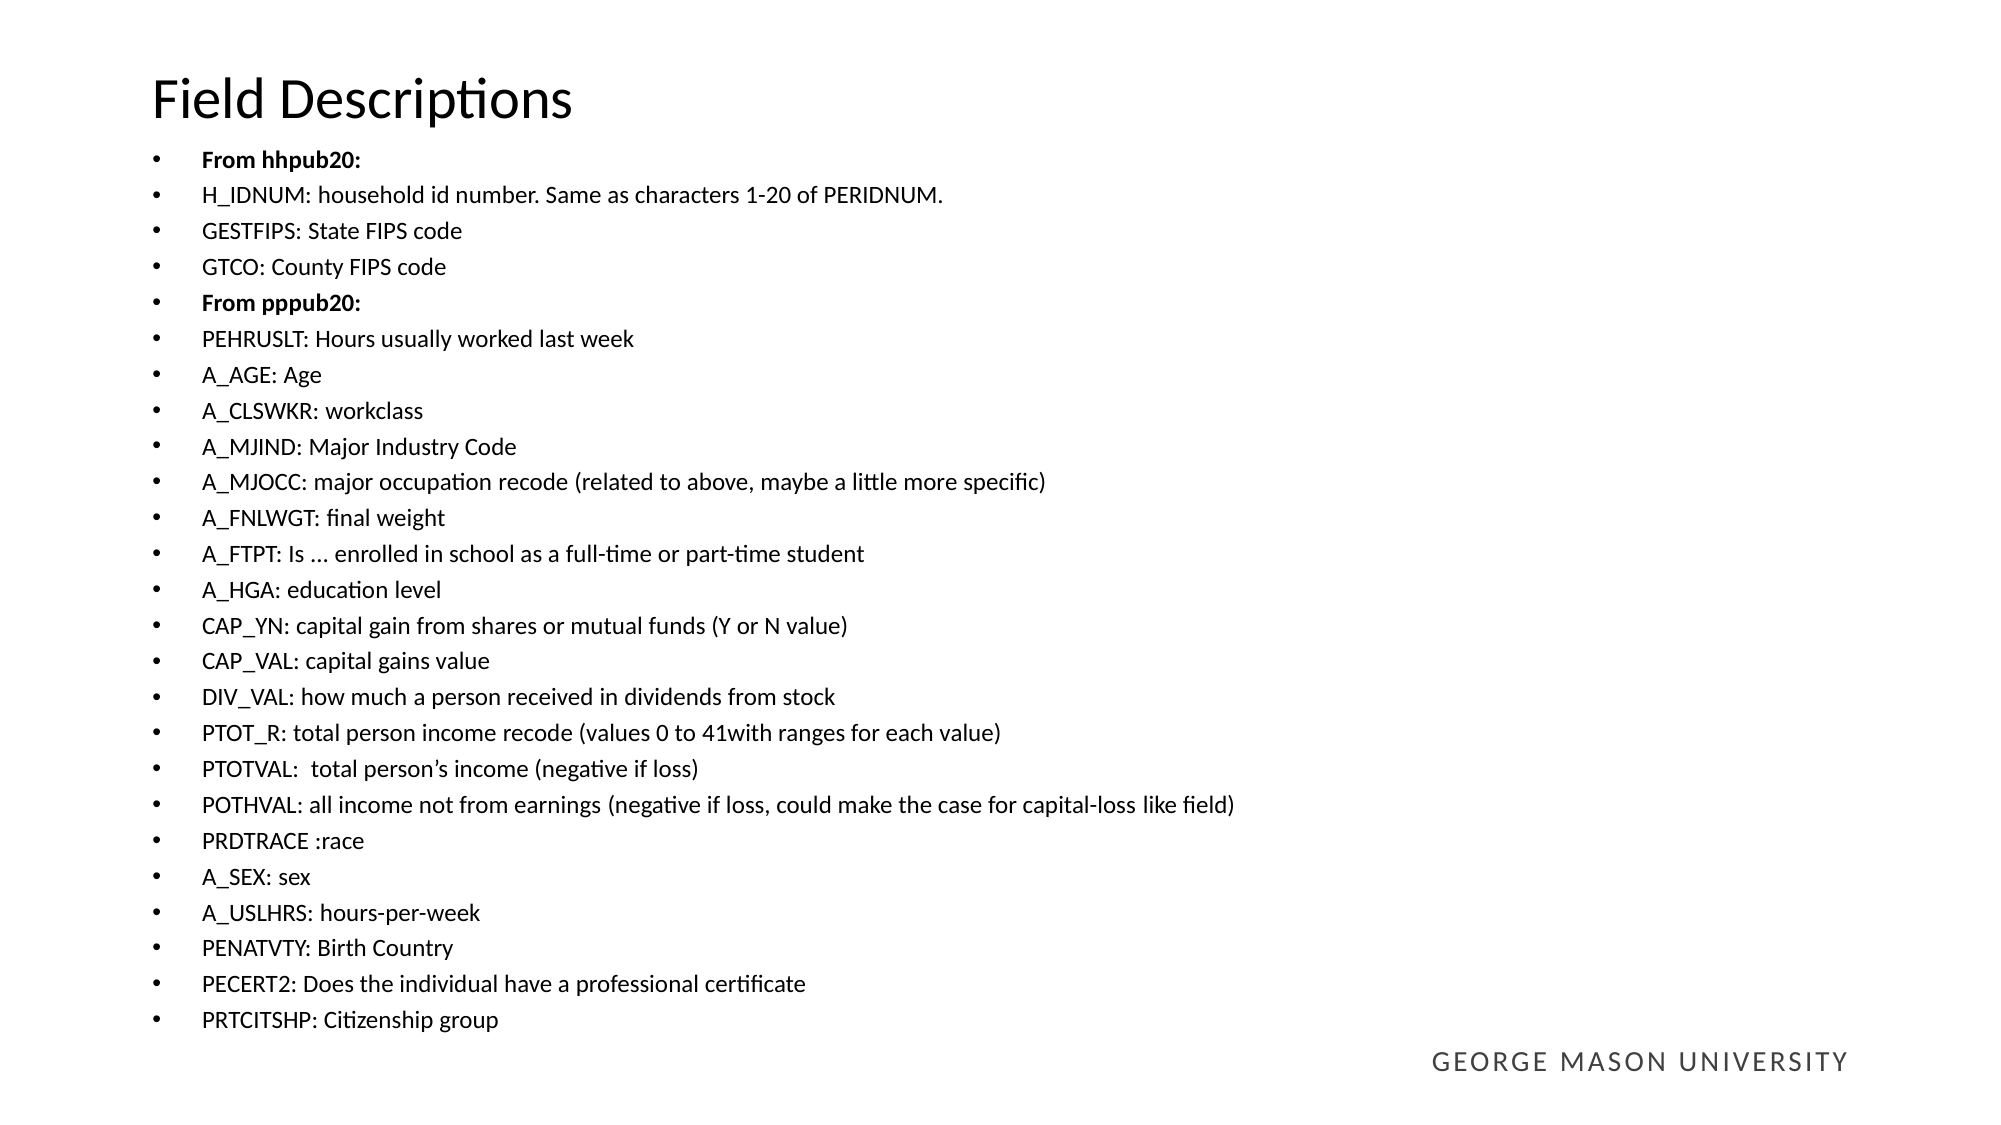

# Field Descriptions
From hhpub20:
H_IDNUM: household id number. Same as characters 1-20 of PERIDNUM.
GESTFIPS: State FIPS code
GTCO: County FIPS code
From pppub20:
PEHRUSLT: Hours usually worked last week
A_AGE: Age
A_CLSWKR: workclass
A_MJIND: Major Industry Code
A_MJOCC: major occupation recode (related to above, maybe a little more specific)
A_FNLWGT: final weight
A_FTPT: Is ... enrolled in school as a full-time or part-time student
A_HGA: education level
CAP_YN: capital gain from shares or mutual funds (Y or N value)
CAP_VAL: capital gains value
DIV_VAL: how much a person received in dividends from stock
PTOT_R: total person income recode (values 0 to 41with ranges for each value)
PTOTVAL:  total person’s income (negative if loss)
POTHVAL: all income not from earnings (negative if loss, could make the case for capital-loss like field)
PRDTRACE :race
A_SEX: sex
A_USLHRS: hours-per-week
PENATVTY: Birth Country
PECERT2: Does the individual have a professional certificate
PRTCITSHP: Citizenship group

GEORGE MASON UNIVERSITY